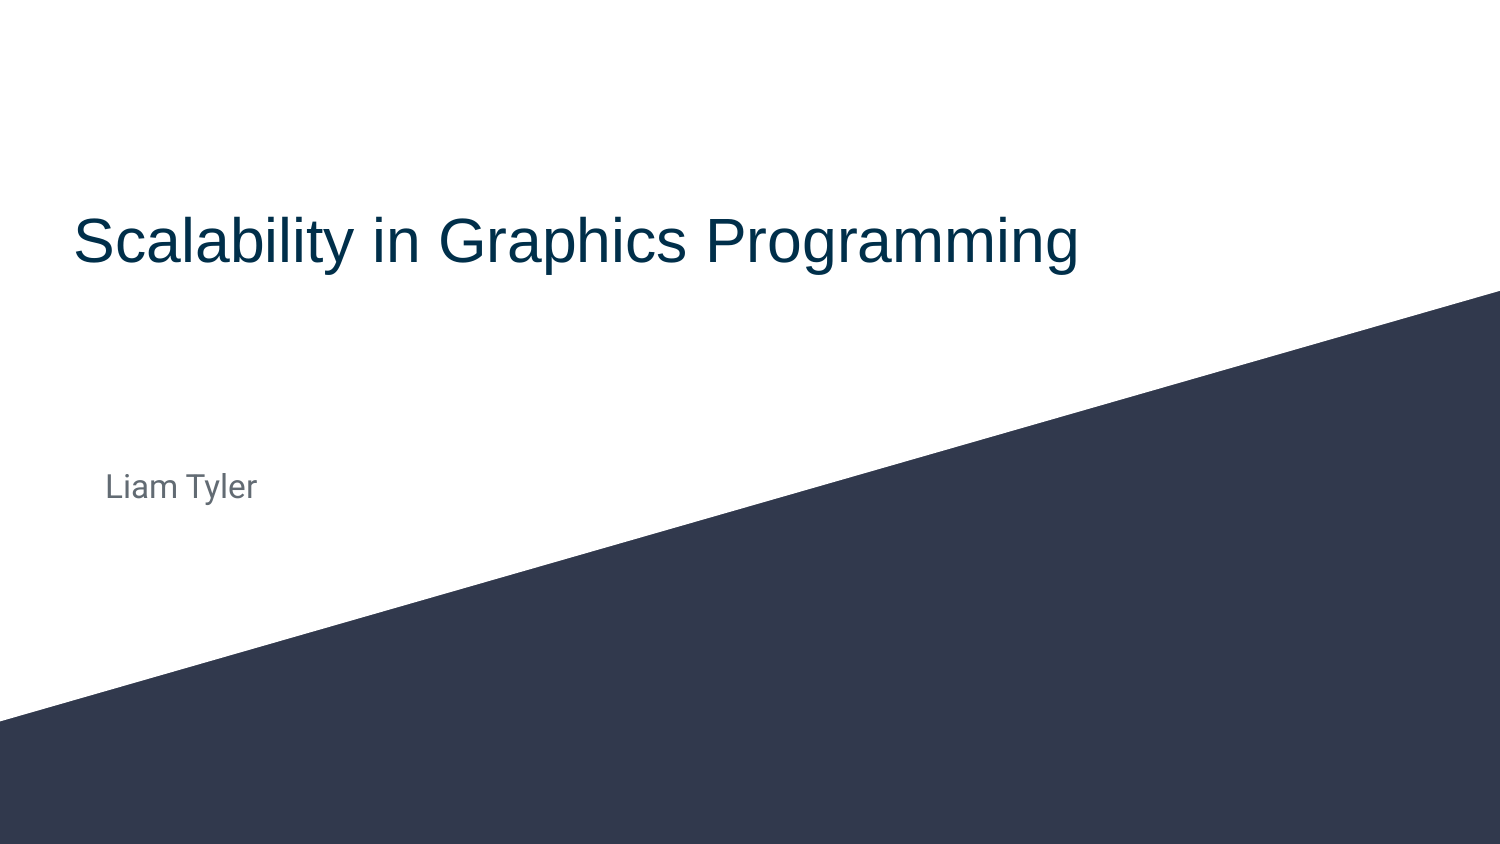

# Scalability in Graphics Programming
Liam Tyler